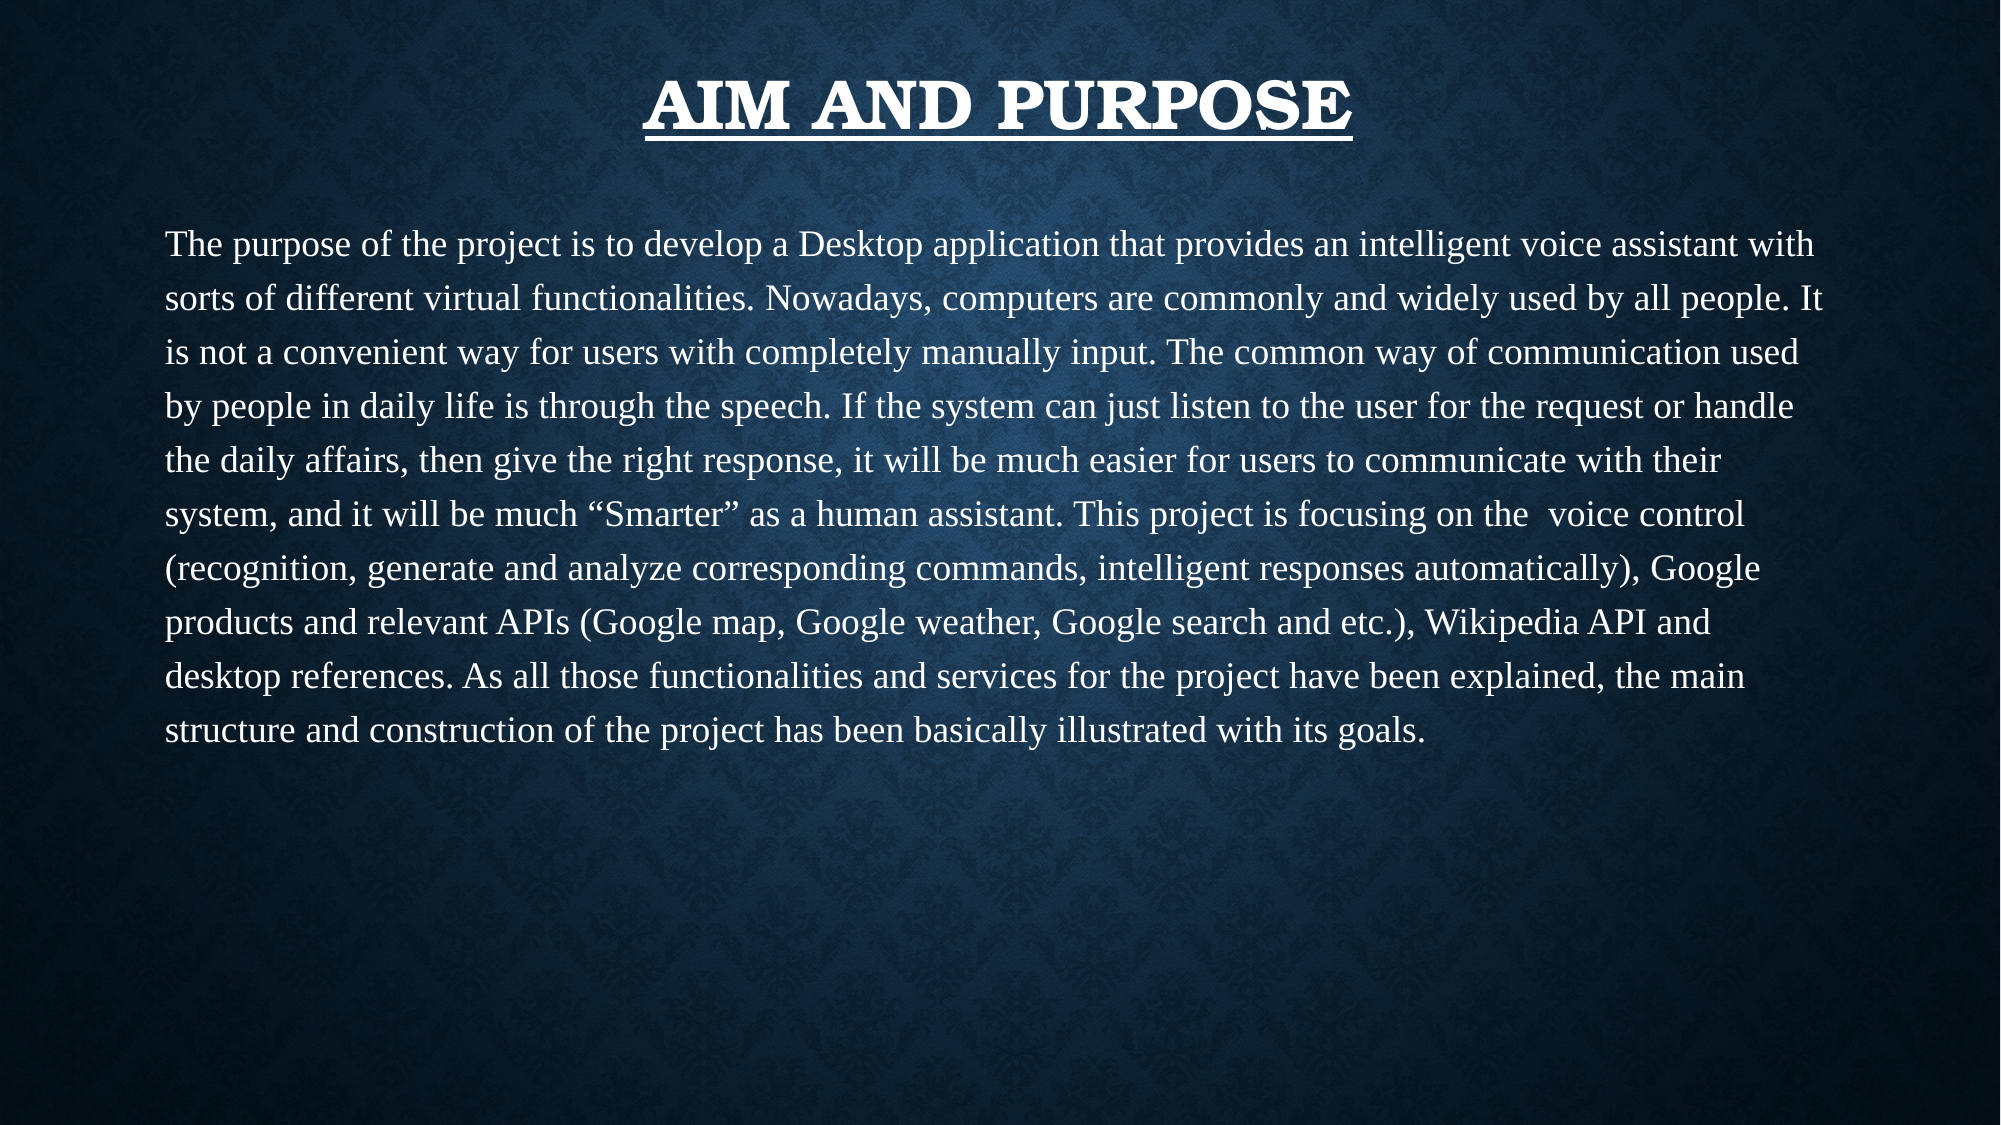

# Aim and Purpose
The purpose of the project is to develop a Desktop application that provides an intelligent voice assistant with sorts of different virtual functionalities. Nowadays, computers are commonly and widely used by all people. It is not a convenient way for users with completely manually input. The common way of communication used by people in daily life is through the speech. If the system can just listen to the user for the request or handle the daily affairs, then give the right response, it will be much easier for users to communicate with their system, and it will be much “Smarter” as a human assistant. This project is focusing on the  voice control (recognition, generate and analyze corresponding commands, intelligent responses automatically), Google products and relevant APIs (Google map, Google weather, Google search and etc.), Wikipedia API and desktop references. As all those functionalities and services for the project have been explained, the main structure and construction of the project has been basically illustrated with its goals.